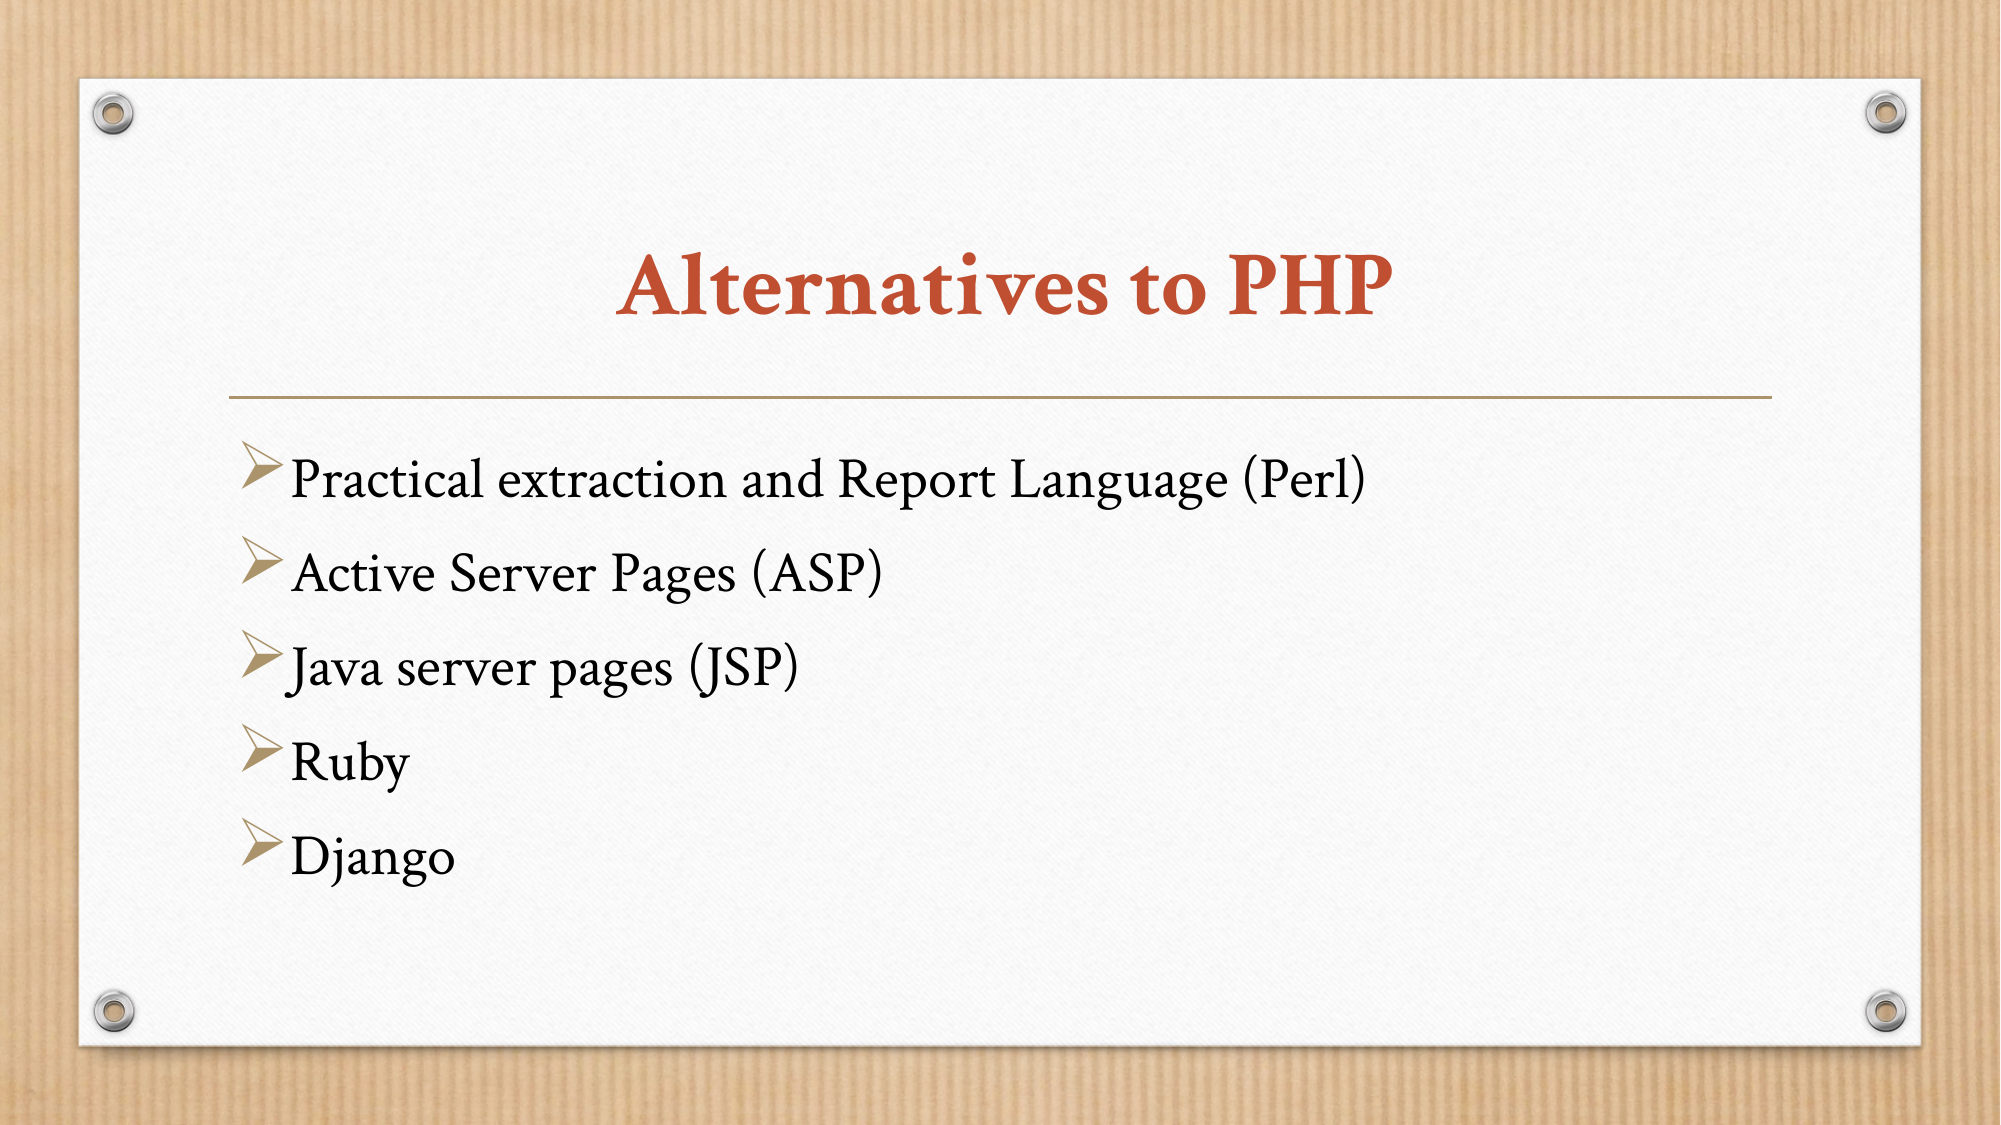

# Alternatives to PHP
Practical extraction and Report Language (Perl)
Active Server Pages (ASP)
Java server pages (JSP)
Ruby
Django